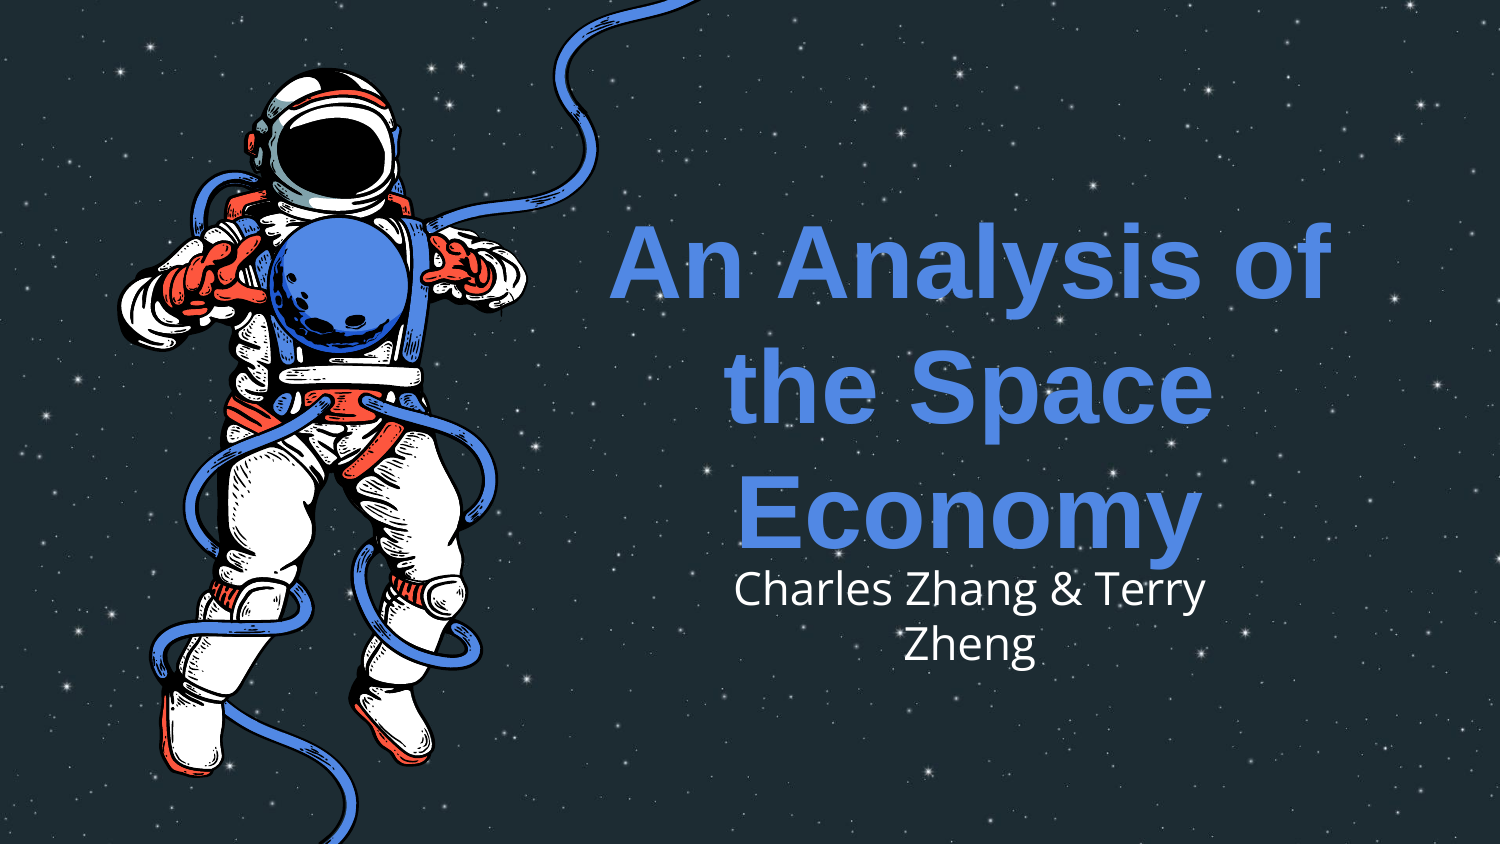

# An Analysis of the Space Economy
Charles Zhang & Terry Zheng